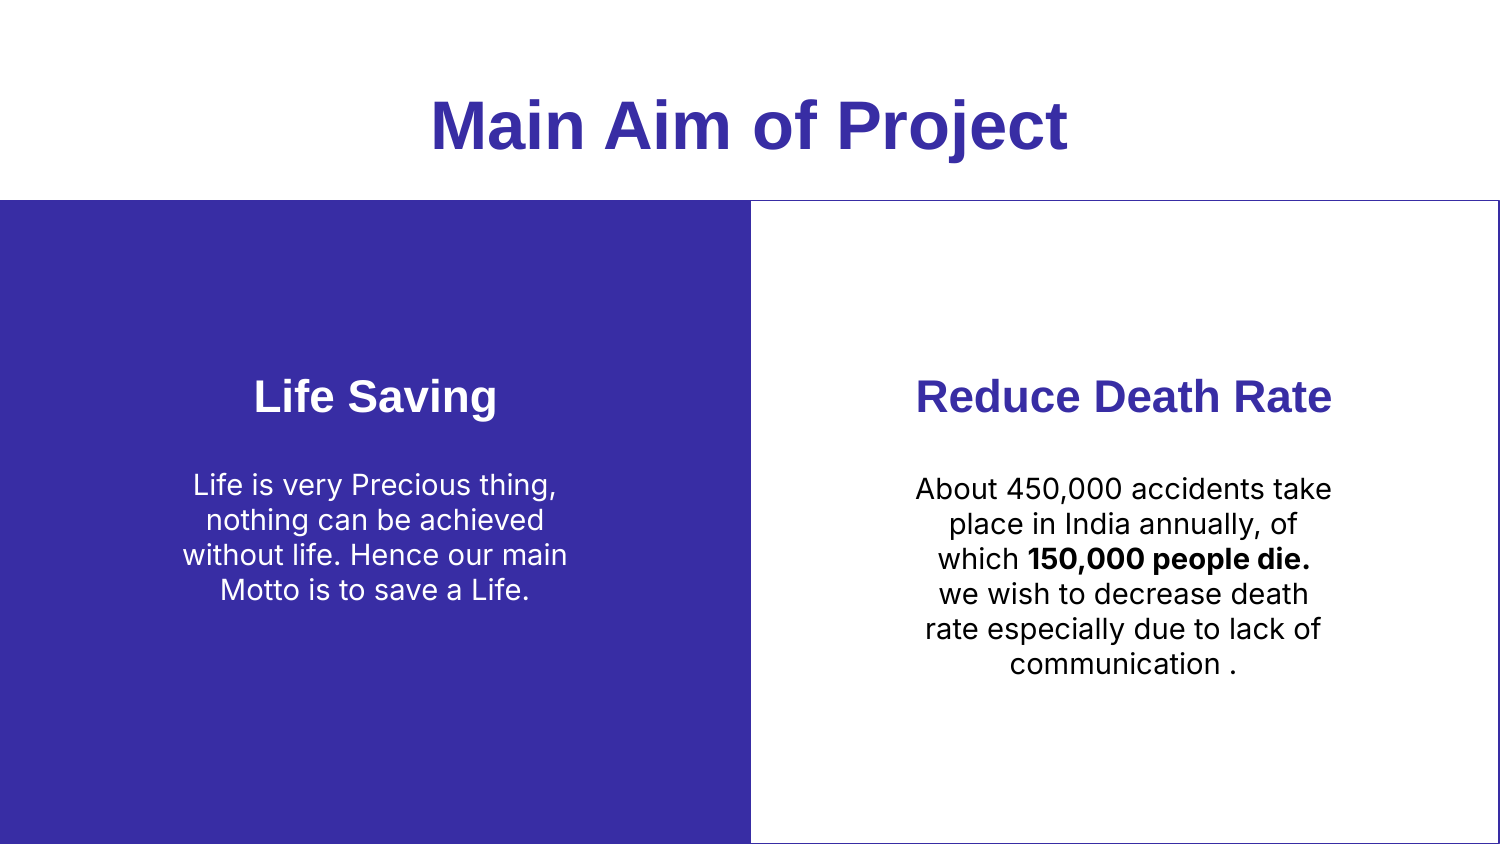

# Main Aim of Project
Life Saving
Reduce Death Rate
About 450,000 accidents take place in India annually, of which 150,000 people die. we wish to decrease death rate especially due to lack of communication .
Life is very Precious thing, nothing can be achieved without life. Hence our main Motto is to save a Life.